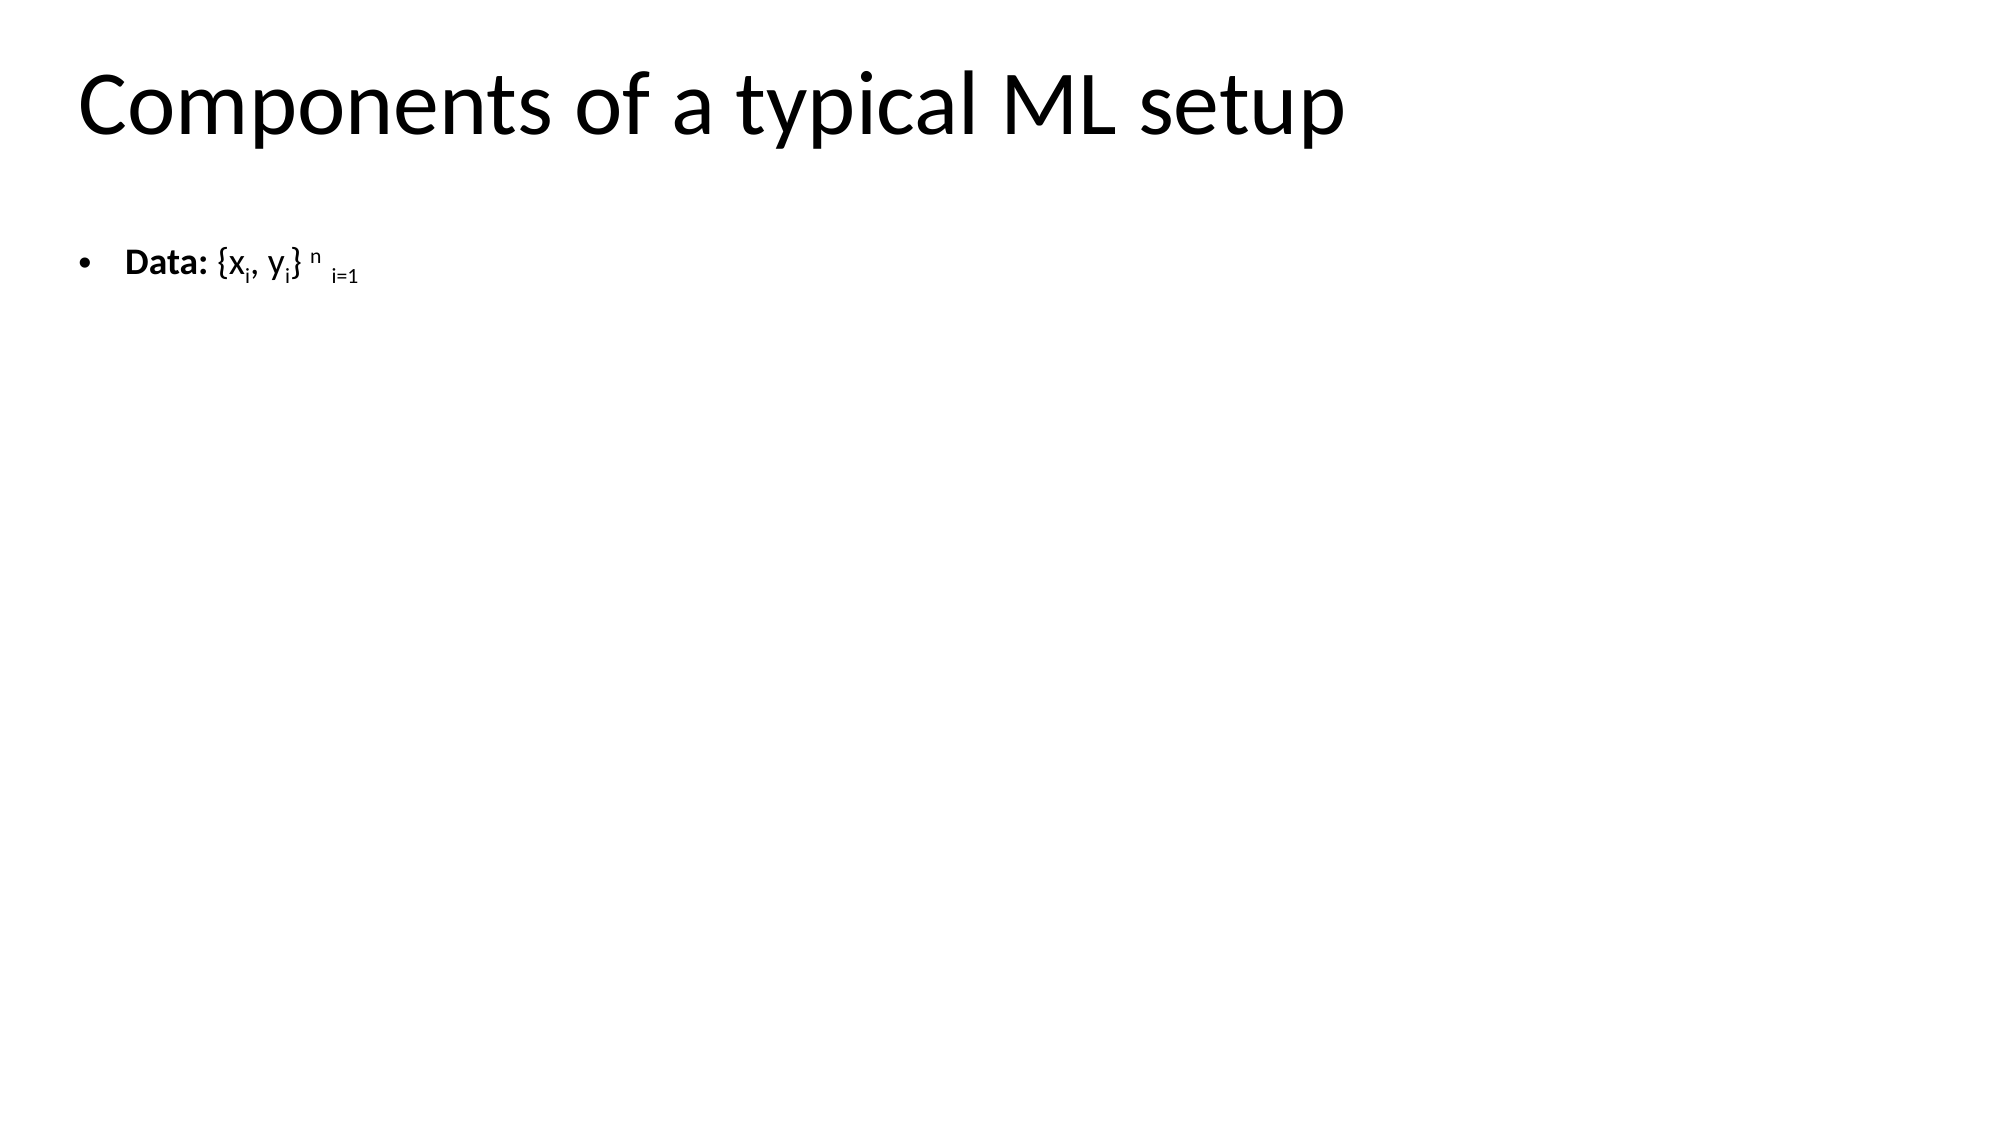

# Components of a typical ML setup
Data: {xi, yi} n  i=1